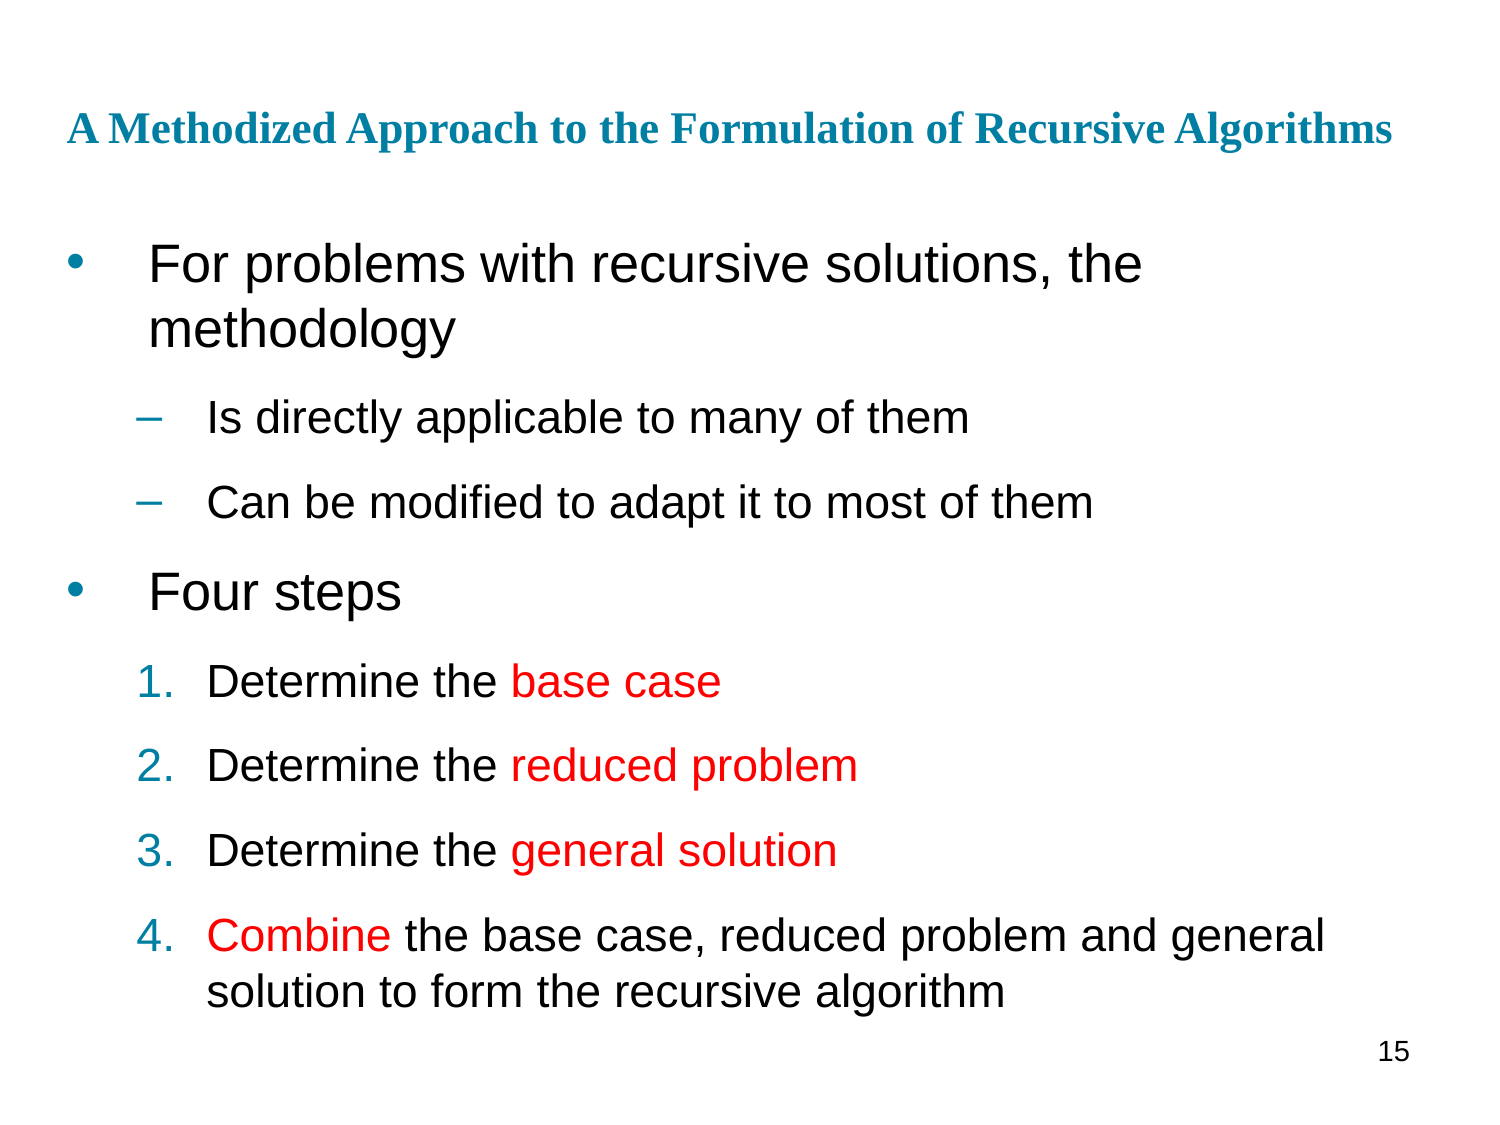

# A Methodized Approach to the Formulation of Recursive Algorithms
For problems with recursive solutions, the methodology
Is directly applicable to many of them
Can be modified to adapt it to most of them
Four steps
Determine the base case
Determine the reduced problem
Determine the general solution
Combine the base case, reduced problem and general solution to form the recursive algorithm
15
15